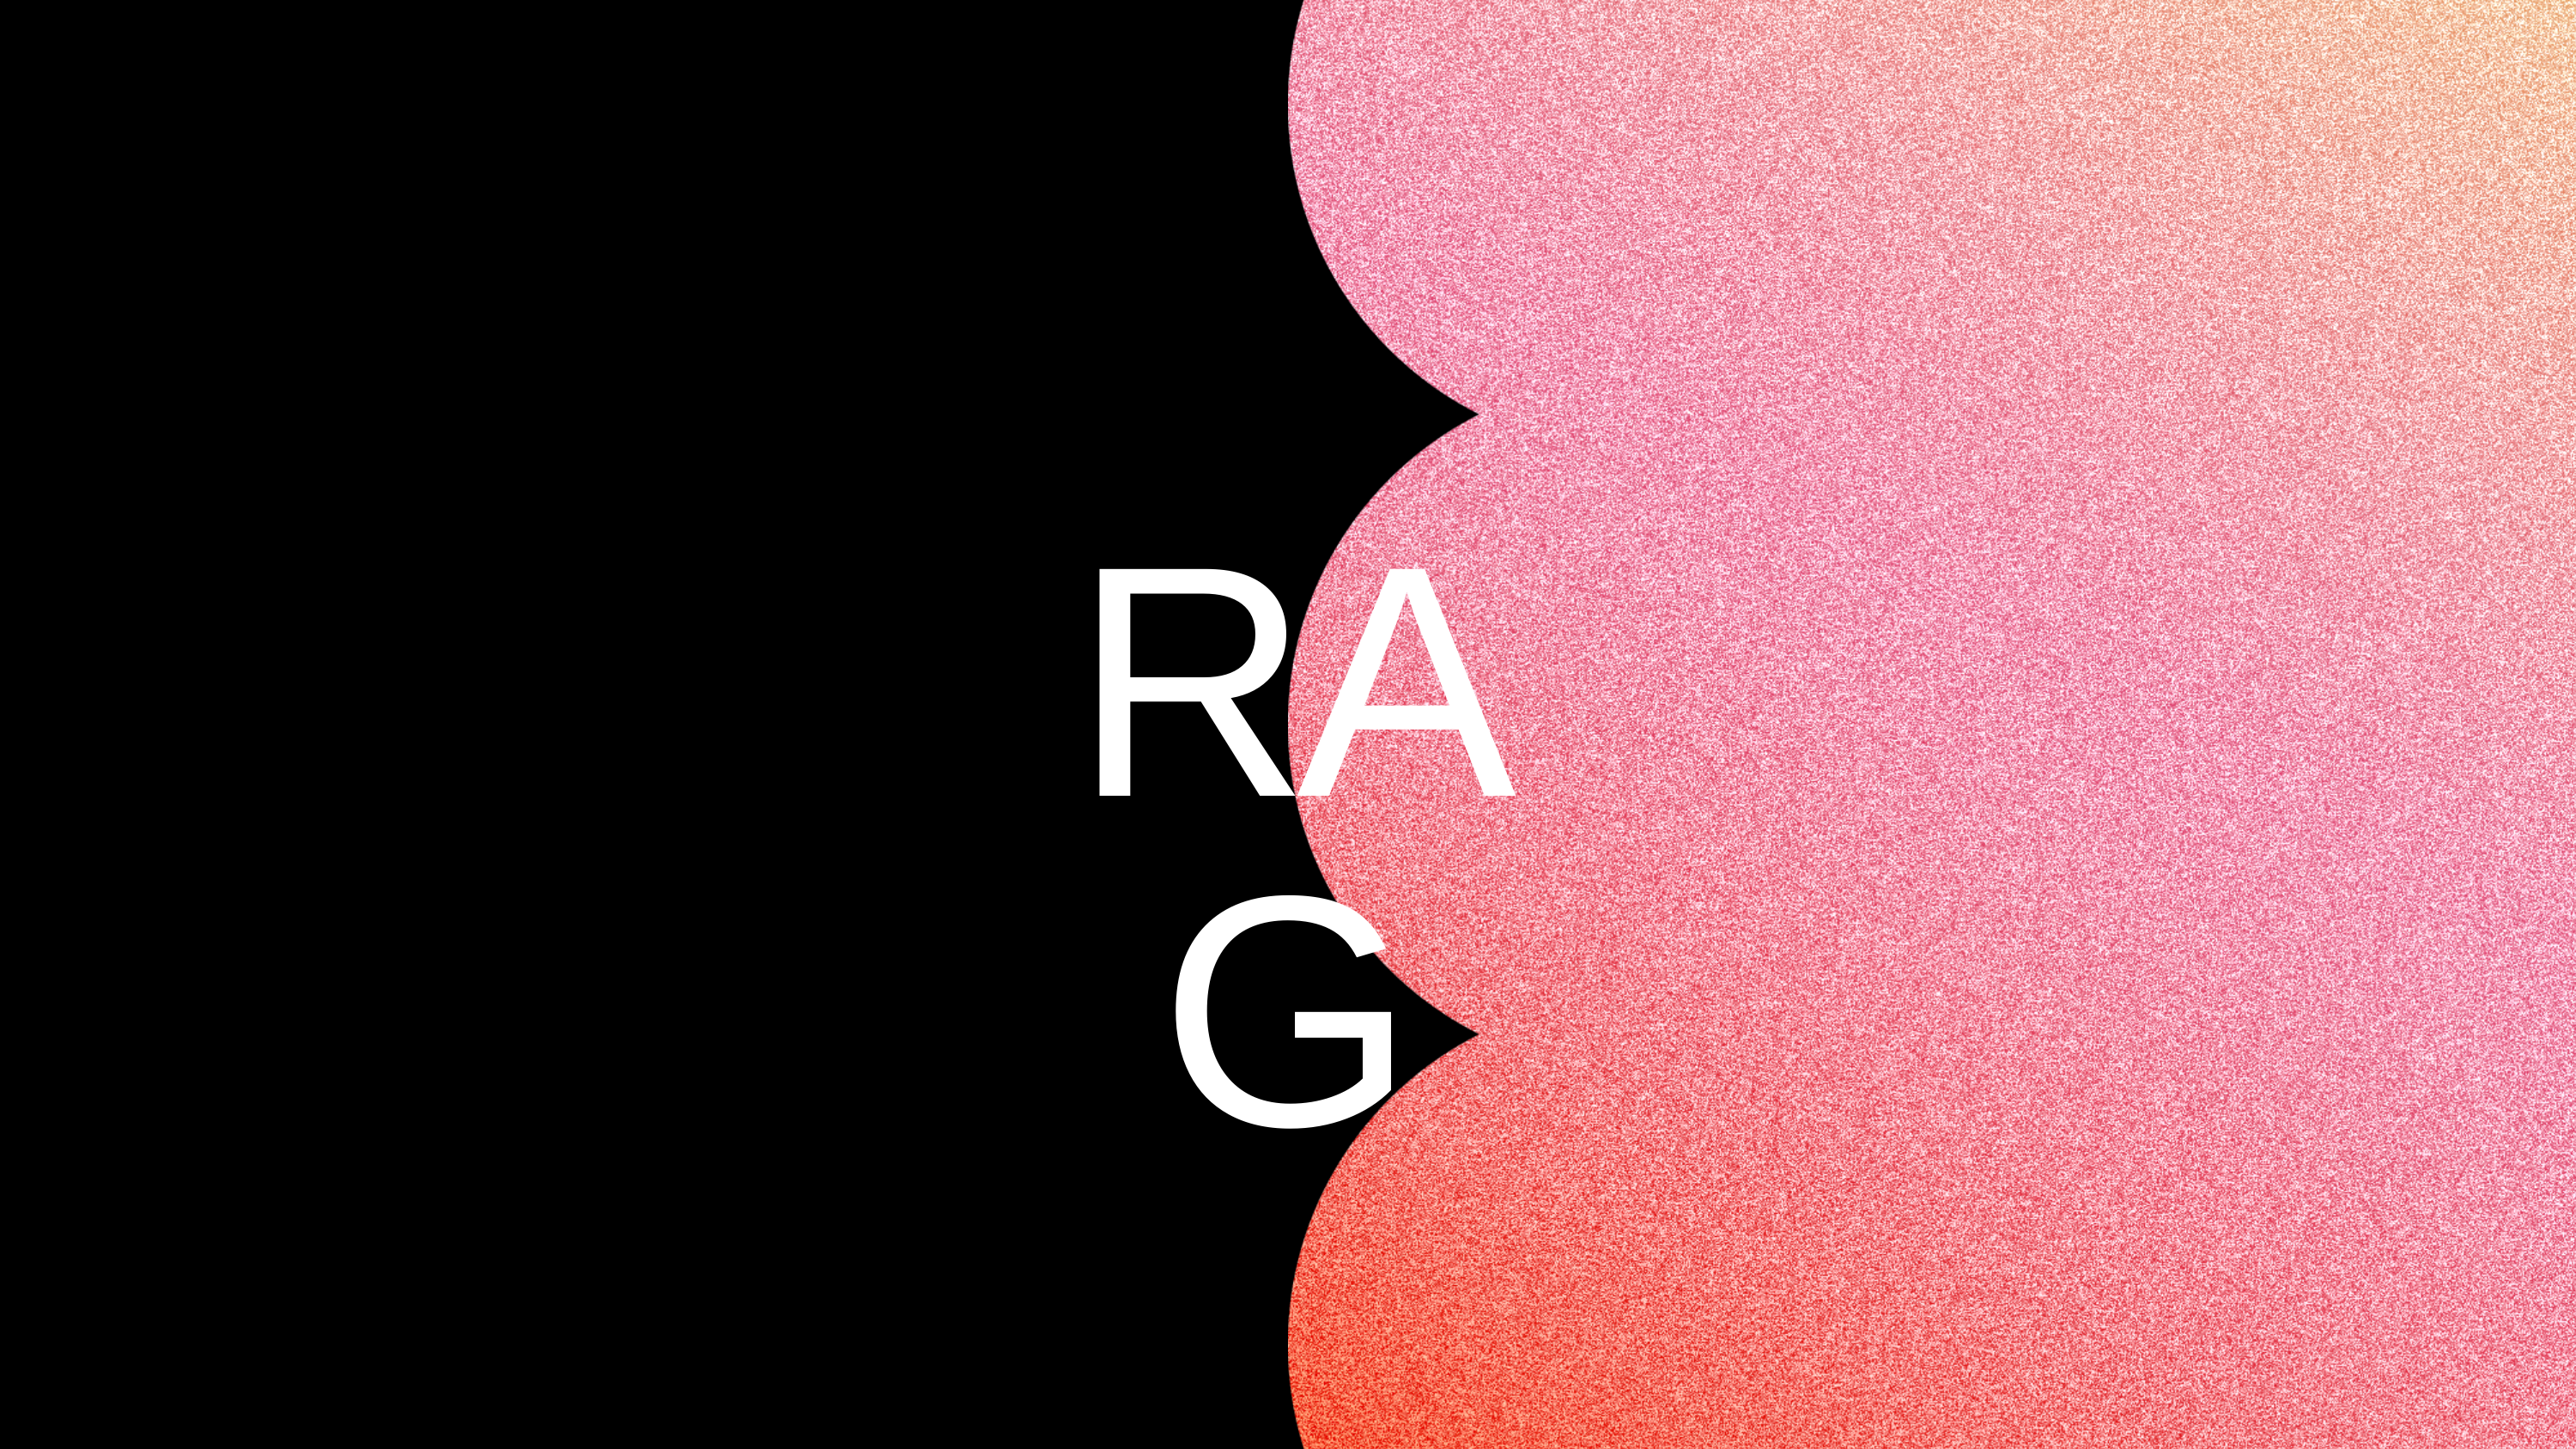

Table of Contents
Introduction
Elaborate on your topic here.
About Us
Elaborate on your topic here.
Our Projects
Elaborate on your topic here.
Chapter Title
Elaborate on your topic here.

Welcome To Presentation
I'm Rain, and I'll be sharing with you my beautiful ideas.
Follow me at @reallygreatsite to learn more.

Lorem ipsum dolor sit amet, consectetur adipiscing elit, sed do eiusmod tempor incididunt ut labore et dolore magna aliqua. Ut enim ad minim veniam, quis nostrud exercitation ullamco laboris nisi ut aliquip ex ea commodo consequat. Duis aute irure dolor in reprehenderit in voluptate velit esse cillum dolore eu fugiat nulla pariatur. Excepteur sint occaecat cupidatat non proident, sunt in culpa qui officia deserunt mollit anim id est laborum.
RAG